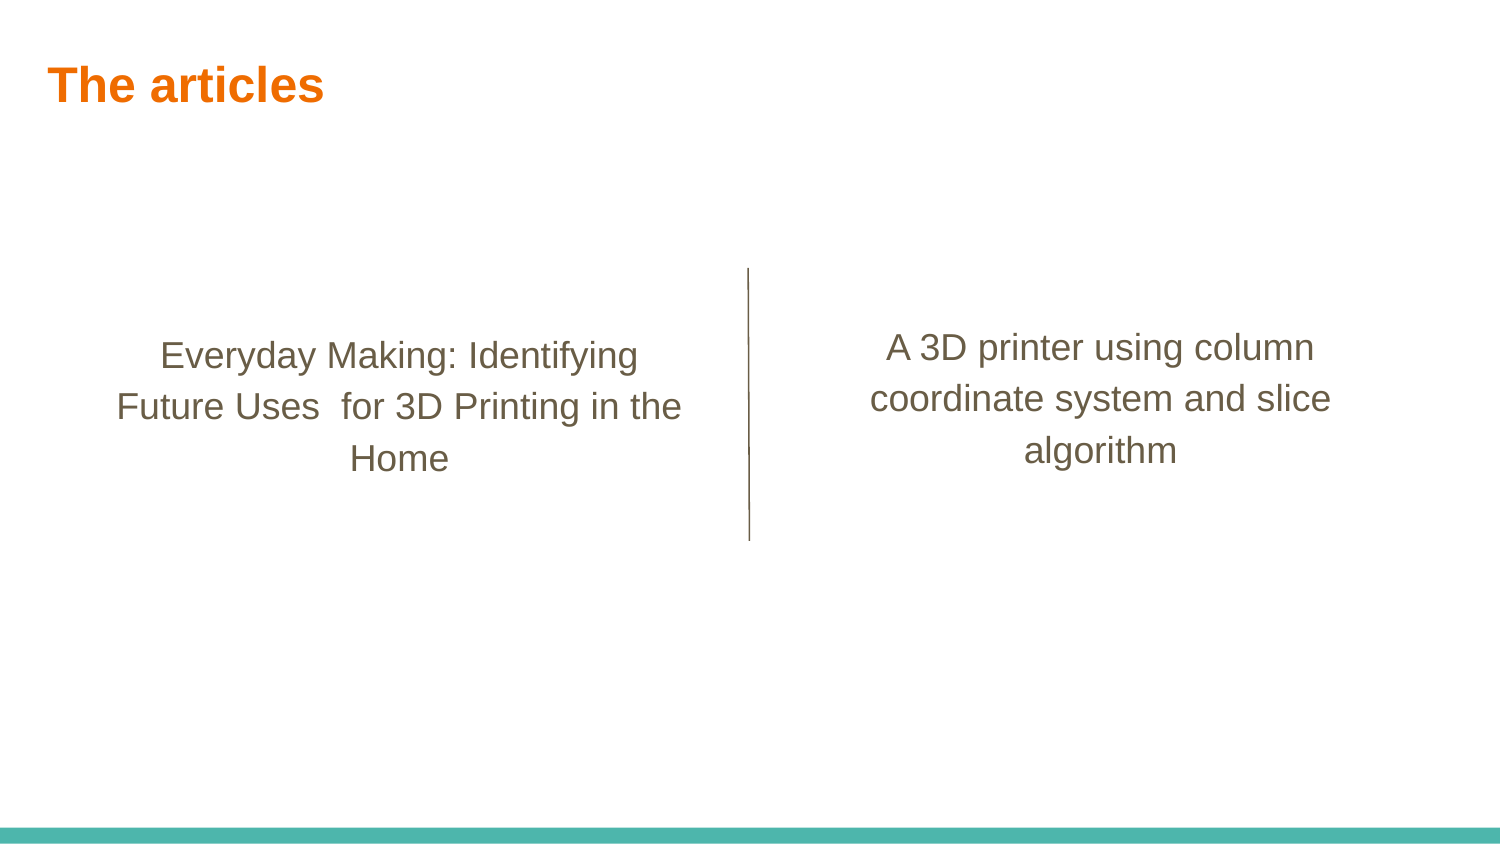

# The articles
A 3D printer using column coordinate system and slice algorithm
Everyday Making: Identifying Future Uses  for 3D Printing in the Home